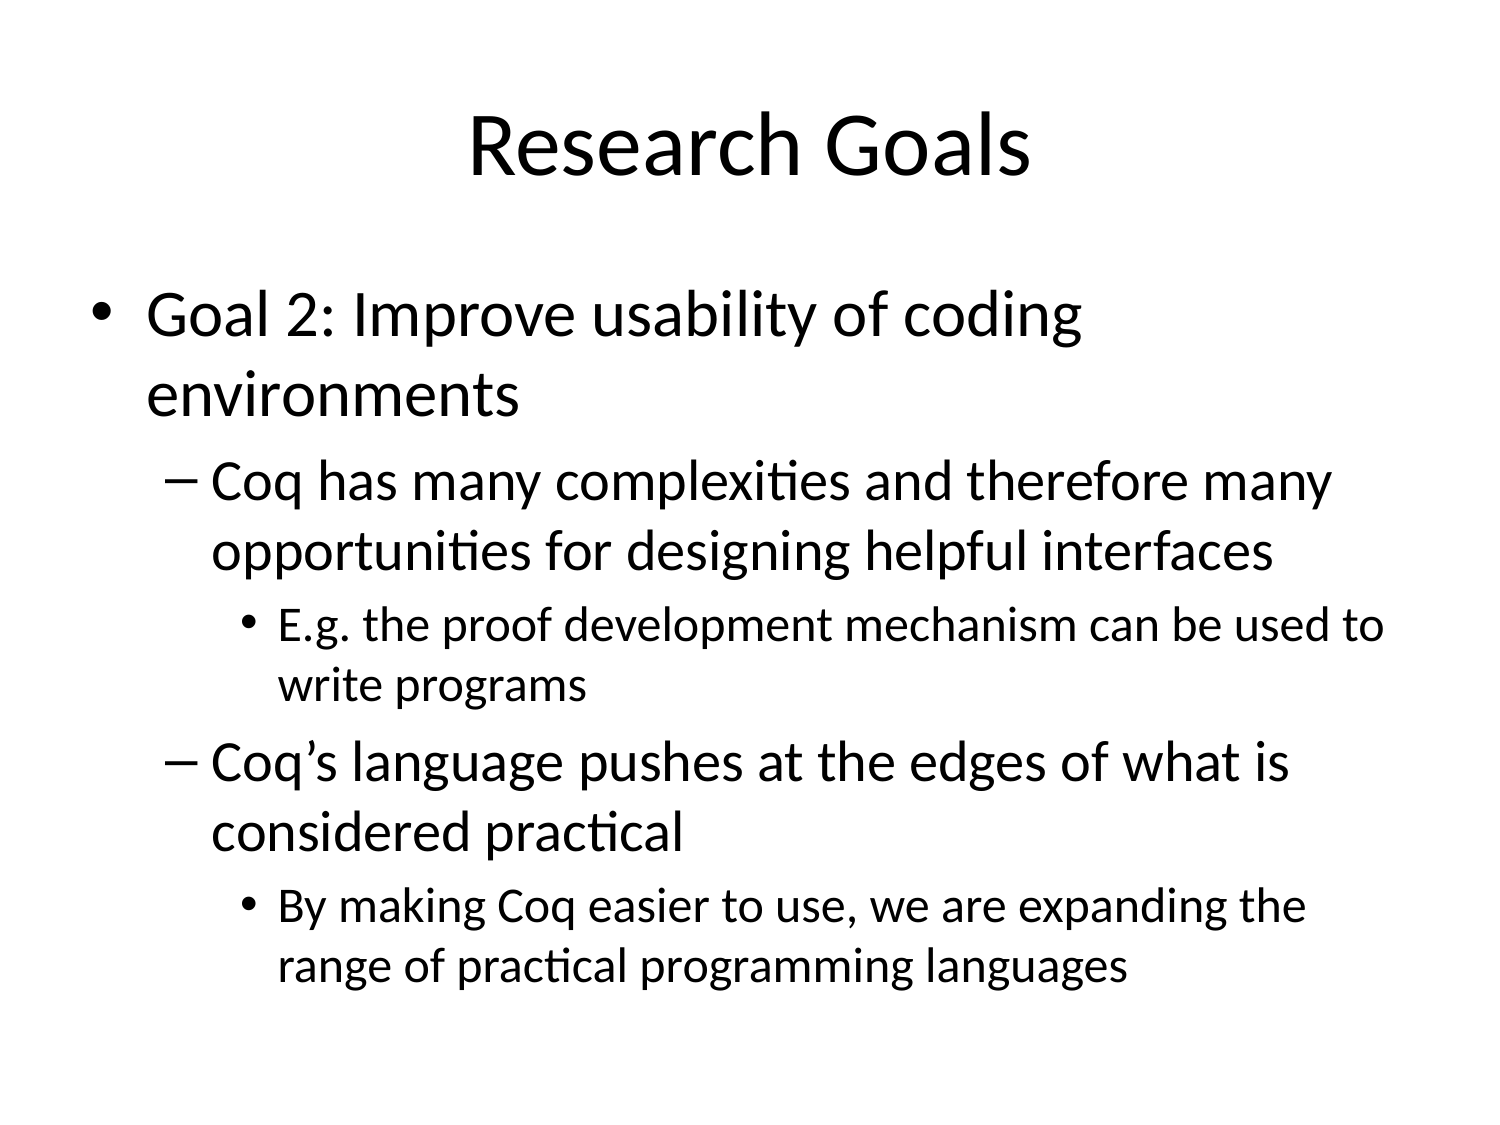

# Research Goals
Goal 2: Improve usability of coding environments
Coq has many complexities and therefore many opportunities for designing helpful interfaces
E.g. the proof development mechanism can be used to write programs
Coq’s language pushes at the edges of what is considered practical
By making Coq easier to use, we are expanding the range of practical programming languages